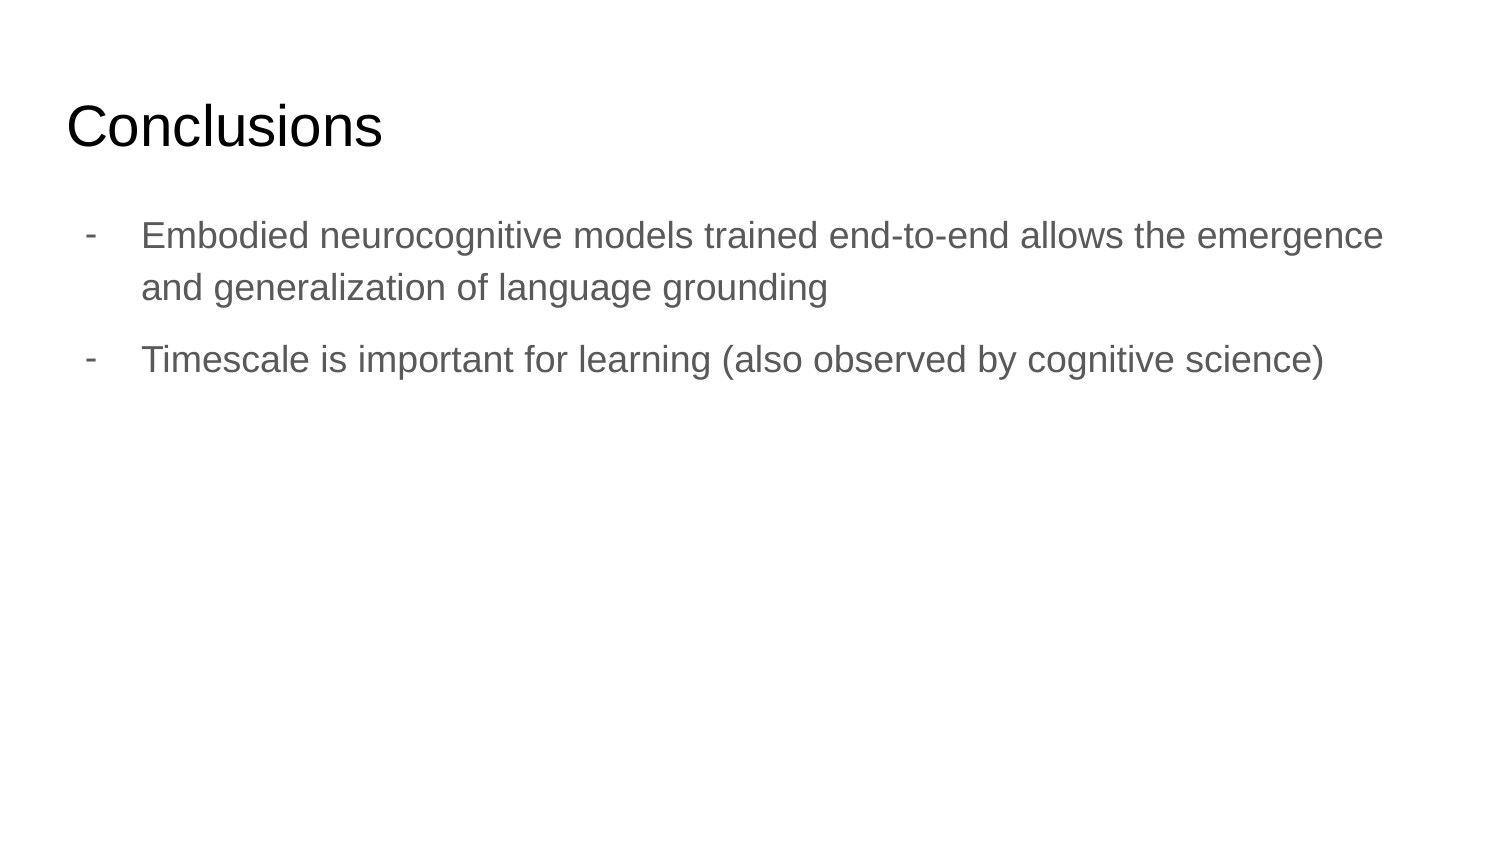

# Conclusions
Embodied neurocognitive models trained end-to-end allows the emergence and generalization of language grounding
Timescale is important for learning (also observed by cognitive science)